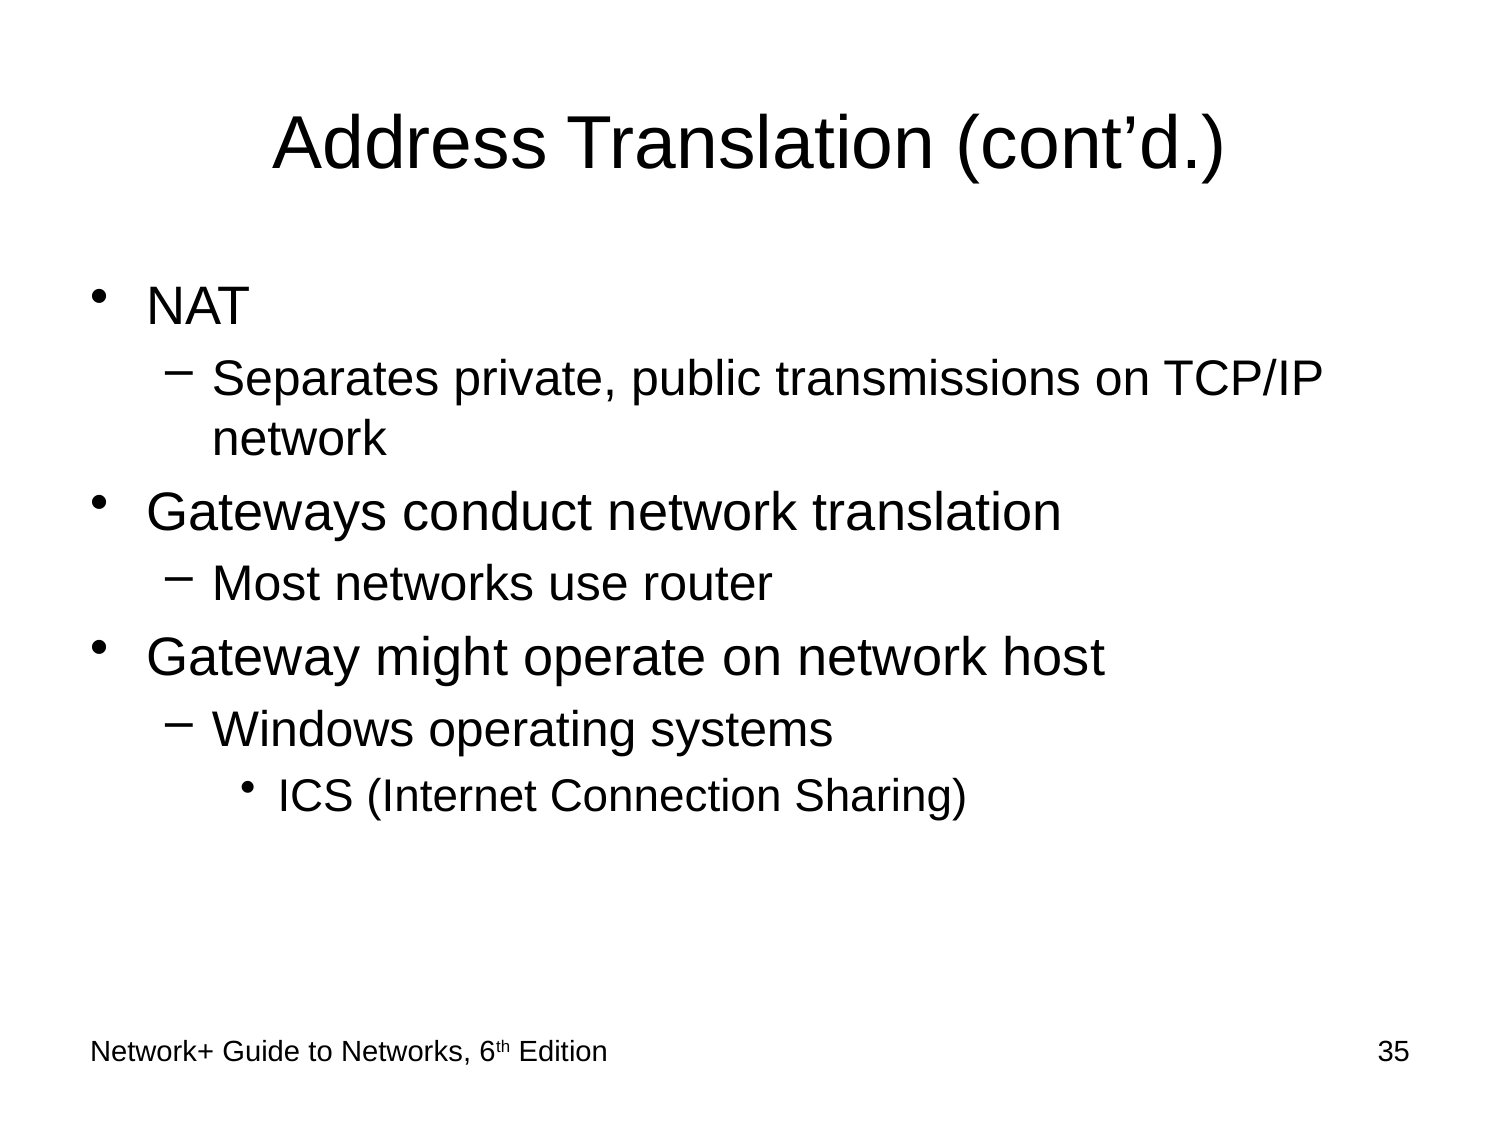

# Address Translation (cont’d.)
NAT
Separates private, public transmissions on TCP/IP network
Gateways conduct network translation
Most networks use router
Gateway might operate on network host
Windows operating systems
ICS (Internet Connection Sharing)
Network+ Guide to Networks, 6th Edition
35